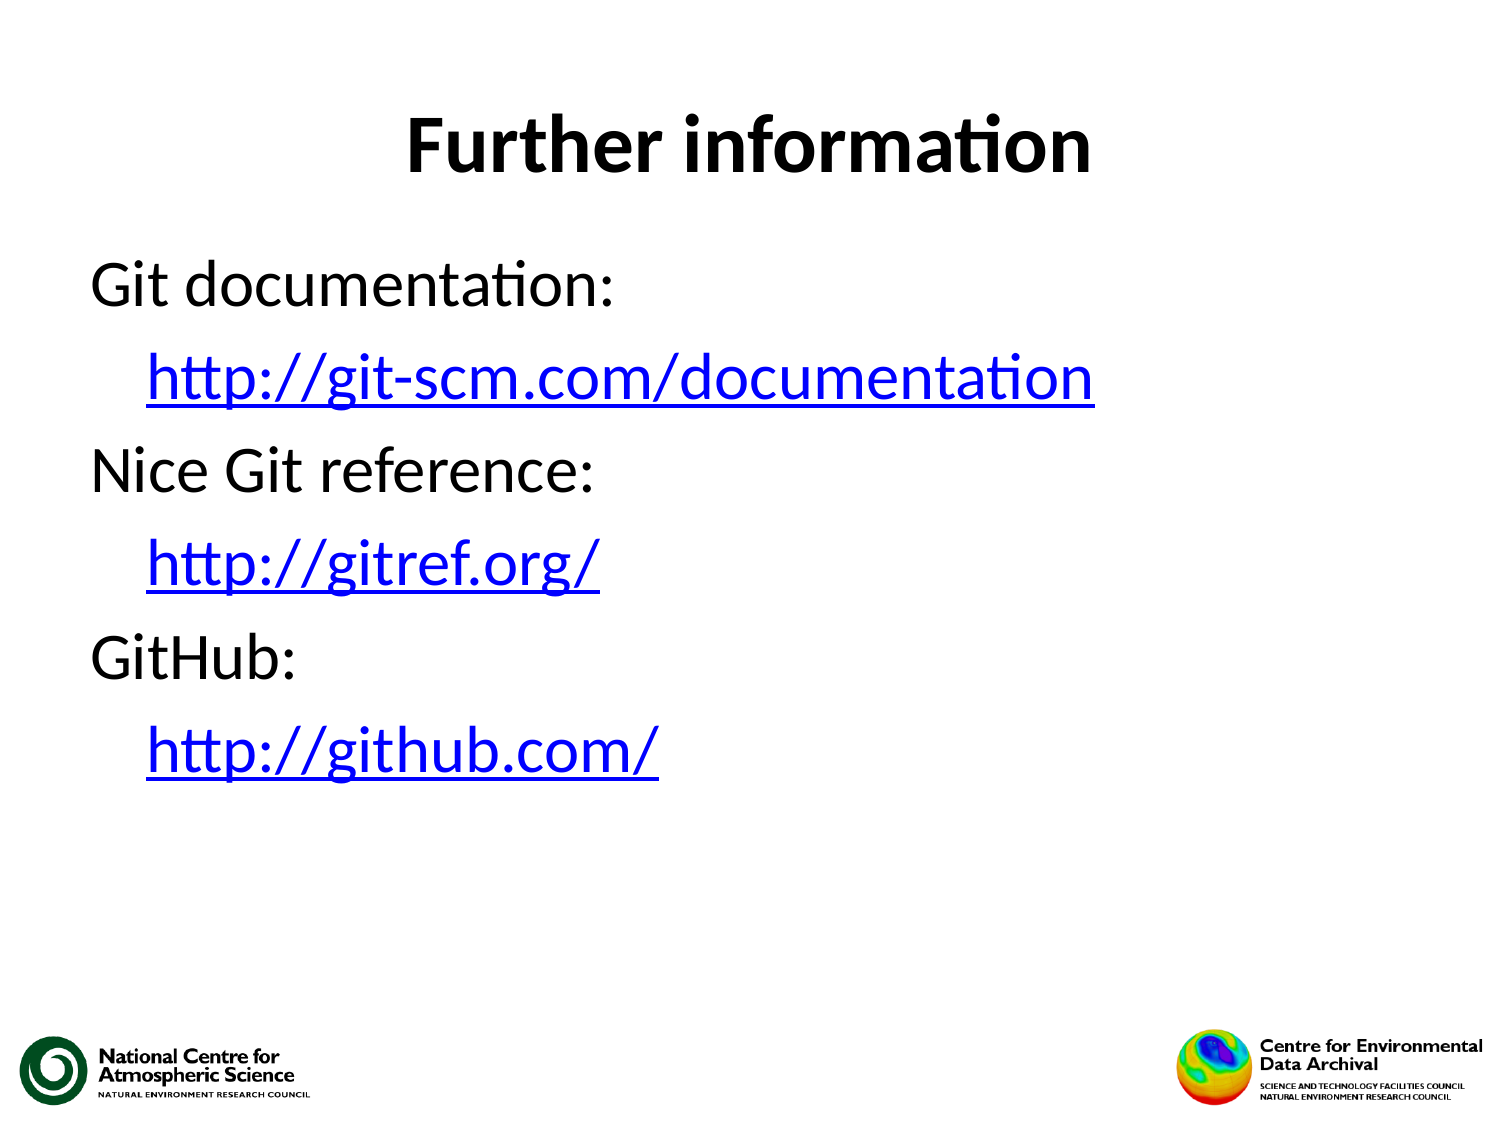

# Further information
Git documentation:
	http://git-scm.com/documentation
Nice Git reference:
	http://gitref.org/
GitHub:
	http://github.com/